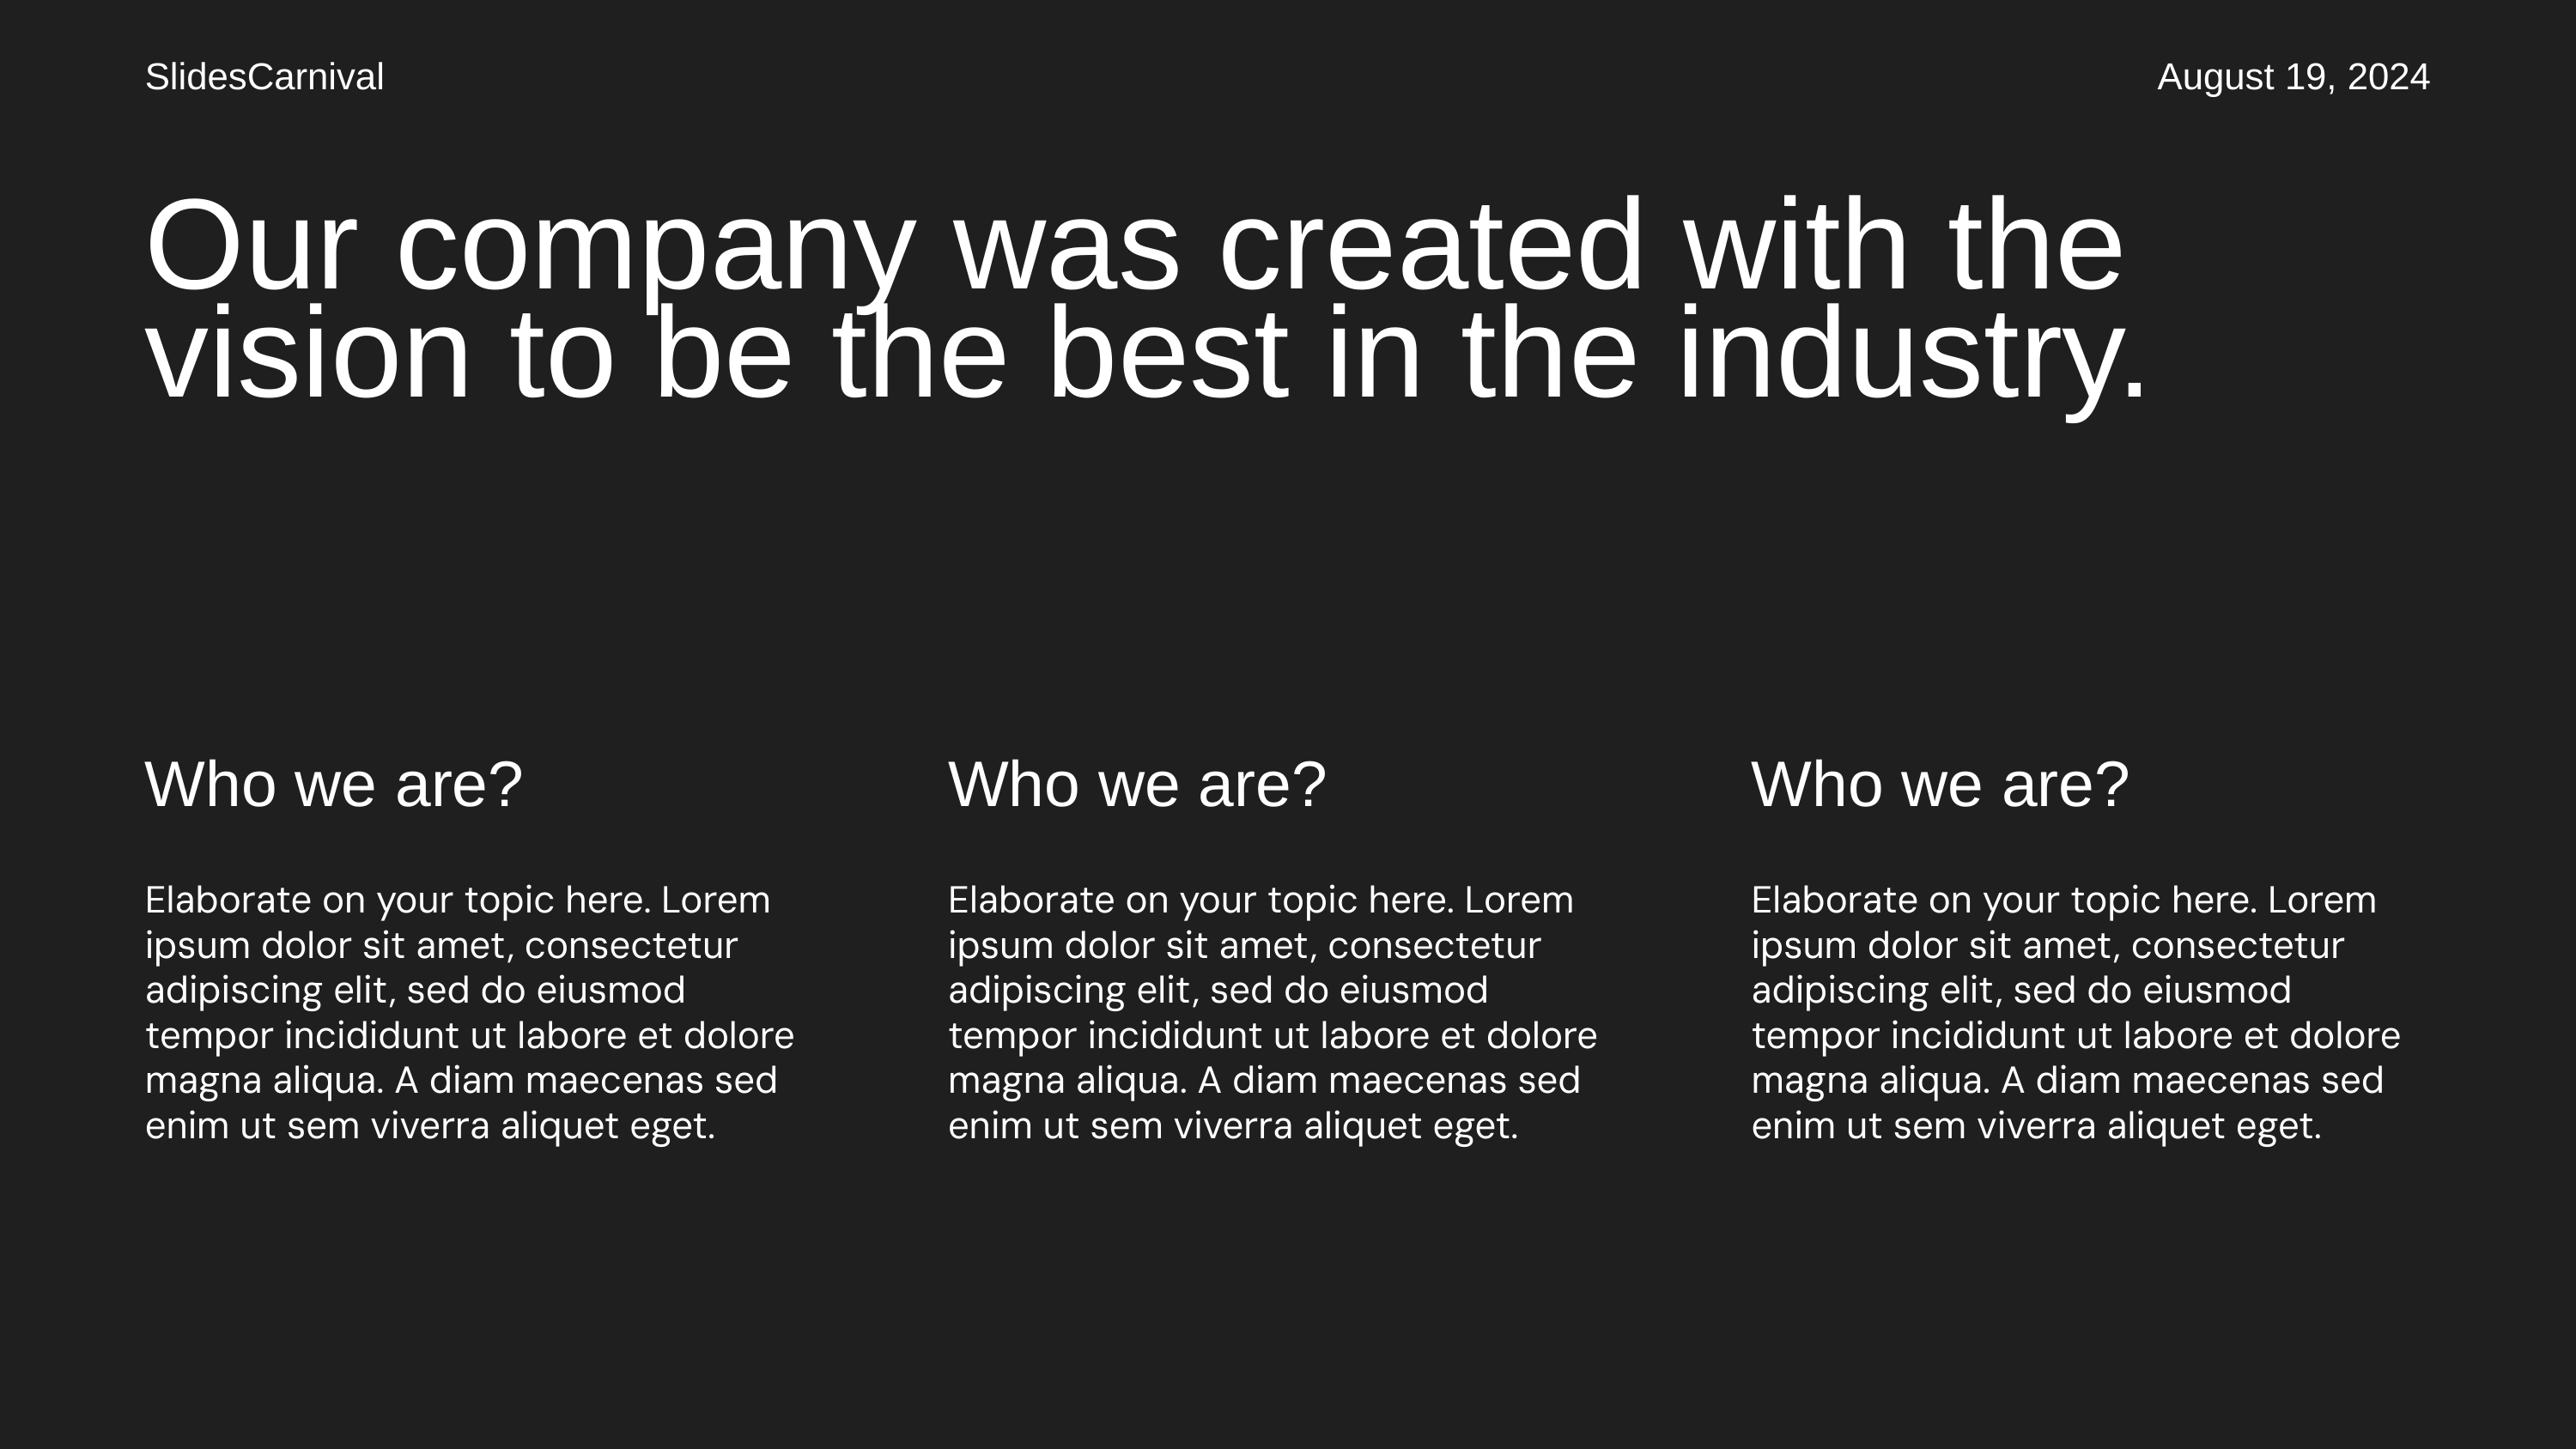

SlidesCarnival
August 19, 2024
Our company was created with the vision to be the best in the industry.
Who we are?
Who we are?
Who we are?
Elaborate on your topic here. Lorem ipsum dolor sit amet, consectetur adipiscing elit, sed do eiusmod tempor incididunt ut labore et dolore magna aliqua. A diam maecenas sed enim ut sem viverra aliquet eget.
Elaborate on your topic here. Lorem ipsum dolor sit amet, consectetur adipiscing elit, sed do eiusmod tempor incididunt ut labore et dolore magna aliqua. A diam maecenas sed enim ut sem viverra aliquet eget.
Elaborate on your topic here. Lorem ipsum dolor sit amet, consectetur adipiscing elit, sed do eiusmod tempor incididunt ut labore et dolore magna aliqua. A diam maecenas sed enim ut sem viverra aliquet eget.